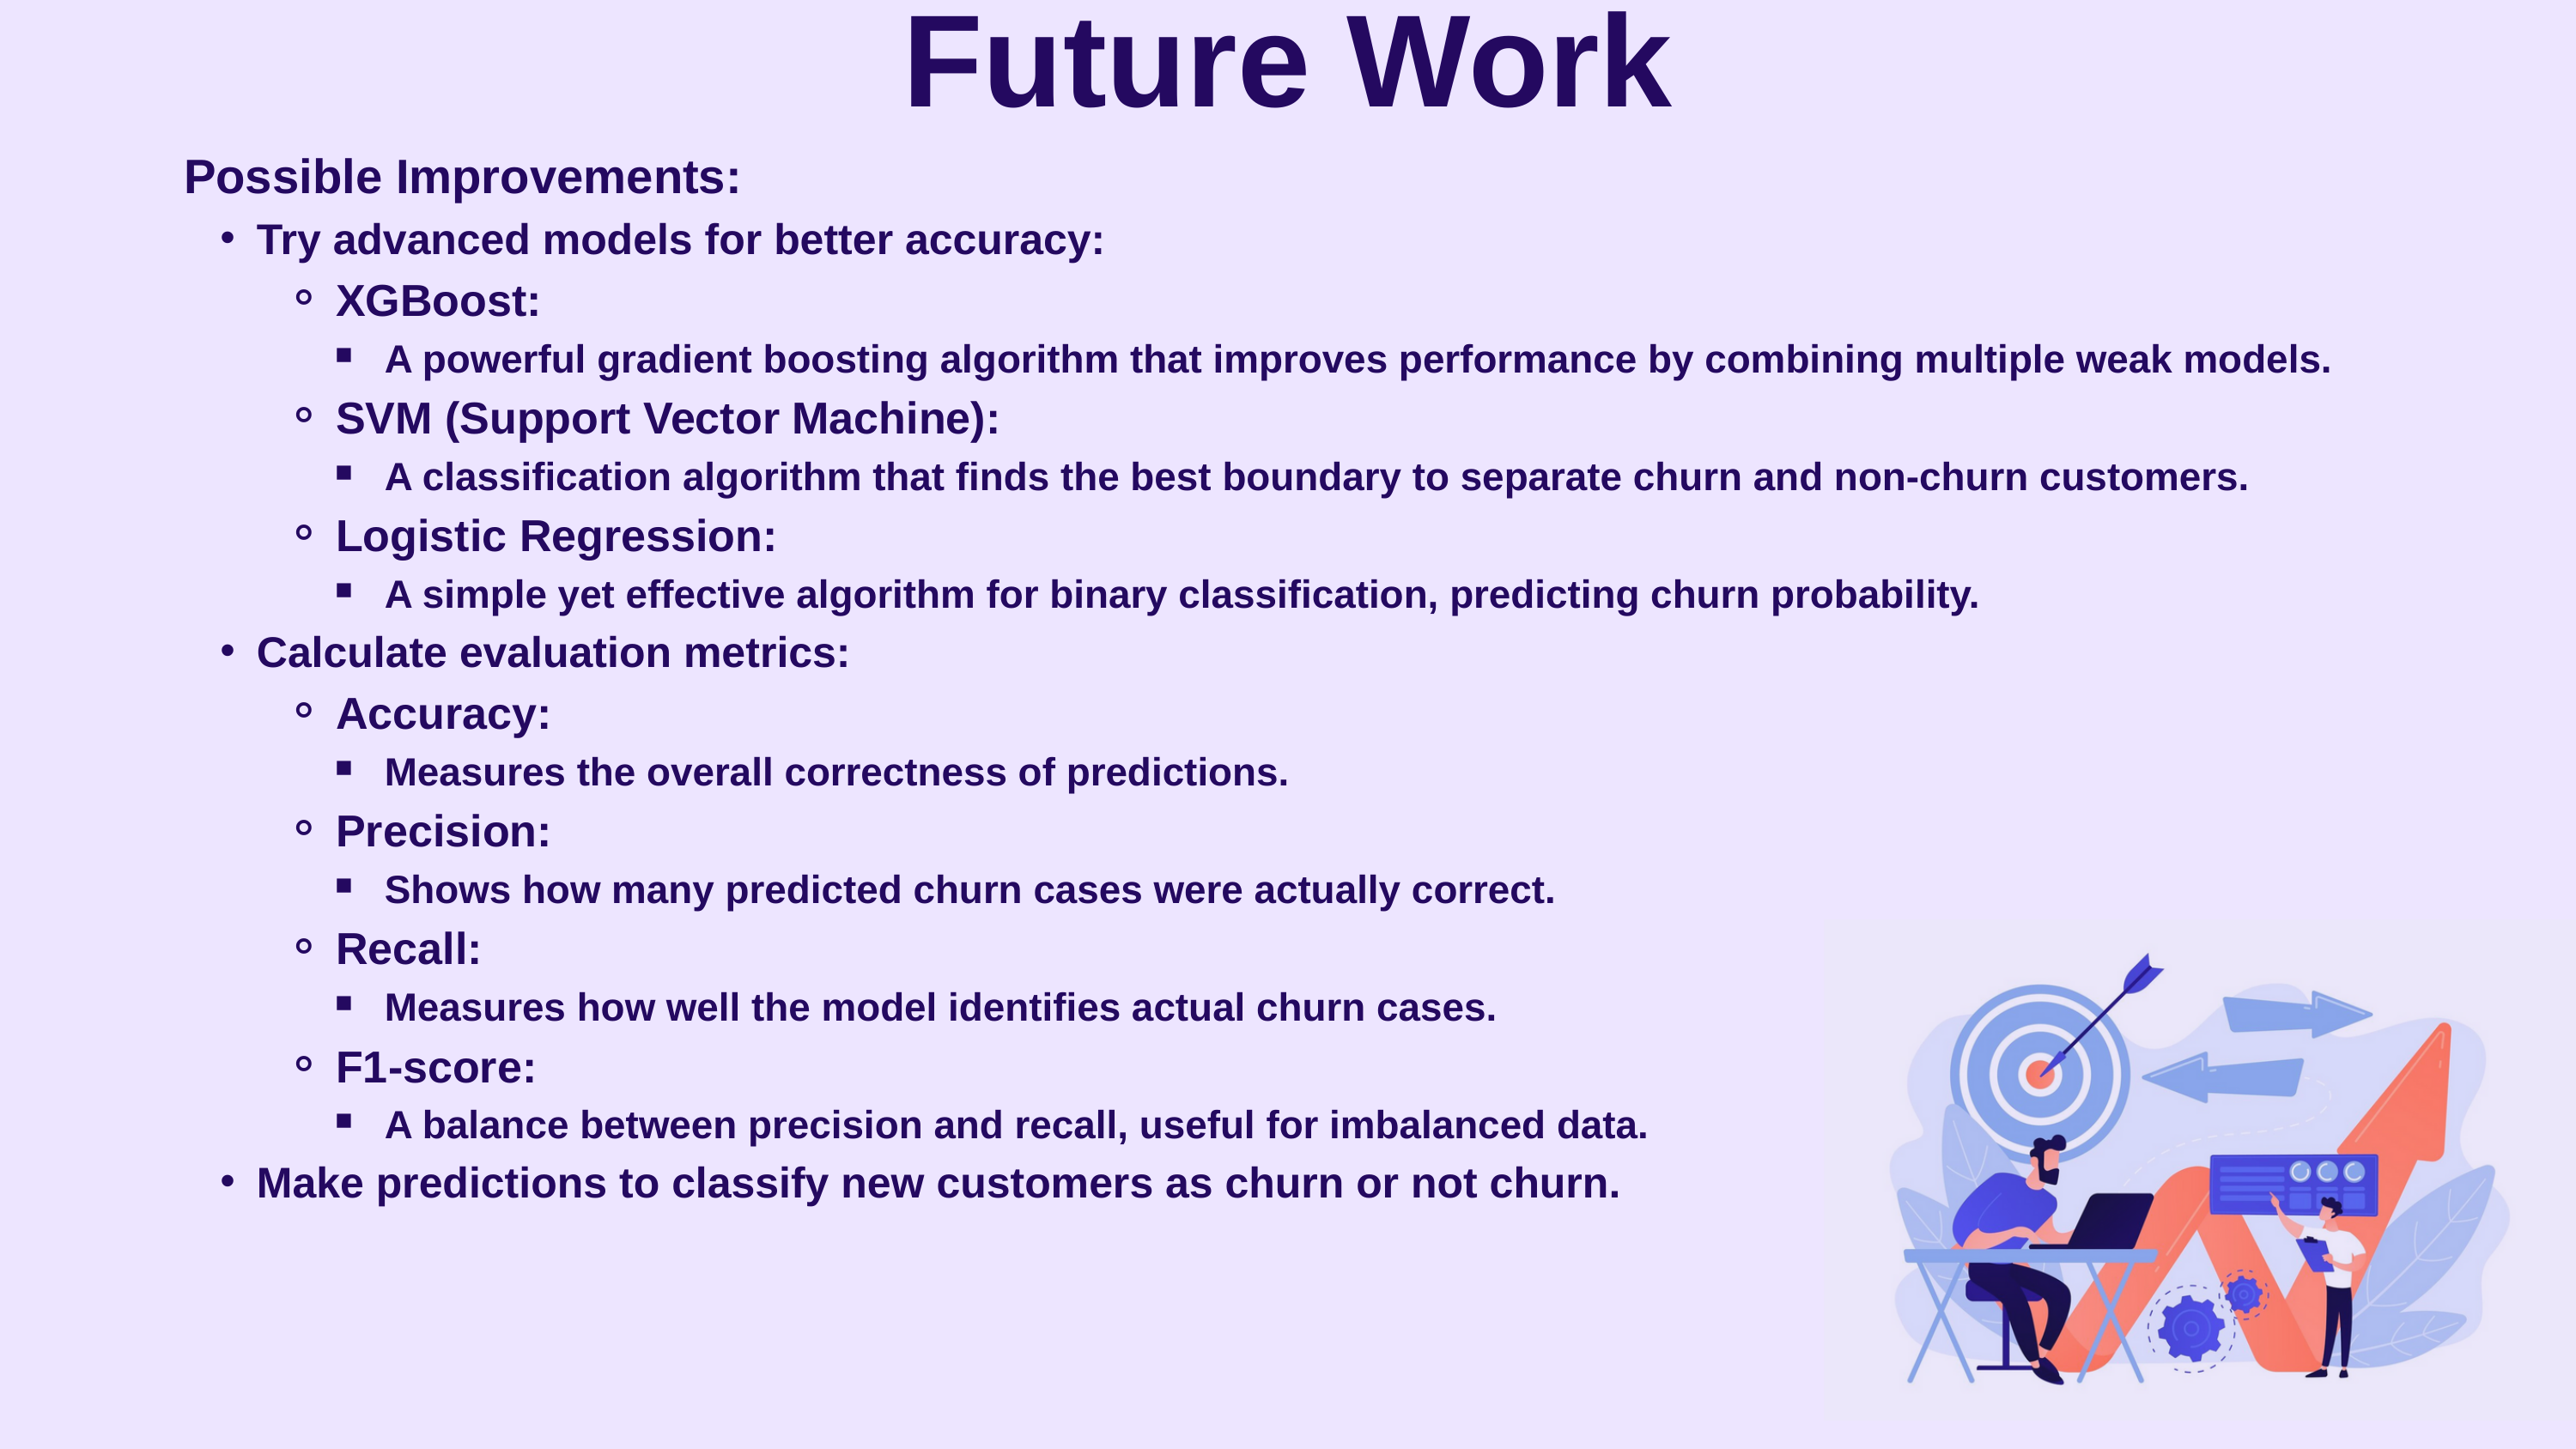

Future Work
Possible Improvements:
Try advanced models for better accuracy:
XGBoost:
A powerful gradient boosting algorithm that improves performance by combining multiple weak models.
SVM (Support Vector Machine):
A classification algorithm that finds the best boundary to separate churn and non-churn customers.
Logistic Regression:
A simple yet effective algorithm for binary classification, predicting churn probability.
Calculate evaluation metrics:
Accuracy:
Measures the overall correctness of predictions.
Precision:
Shows how many predicted churn cases were actually correct.
Recall:
Measures how well the model identifies actual churn cases.
F1-score:
A balance between precision and recall, useful for imbalanced data.
Make predictions to classify new customers as churn or not churn.